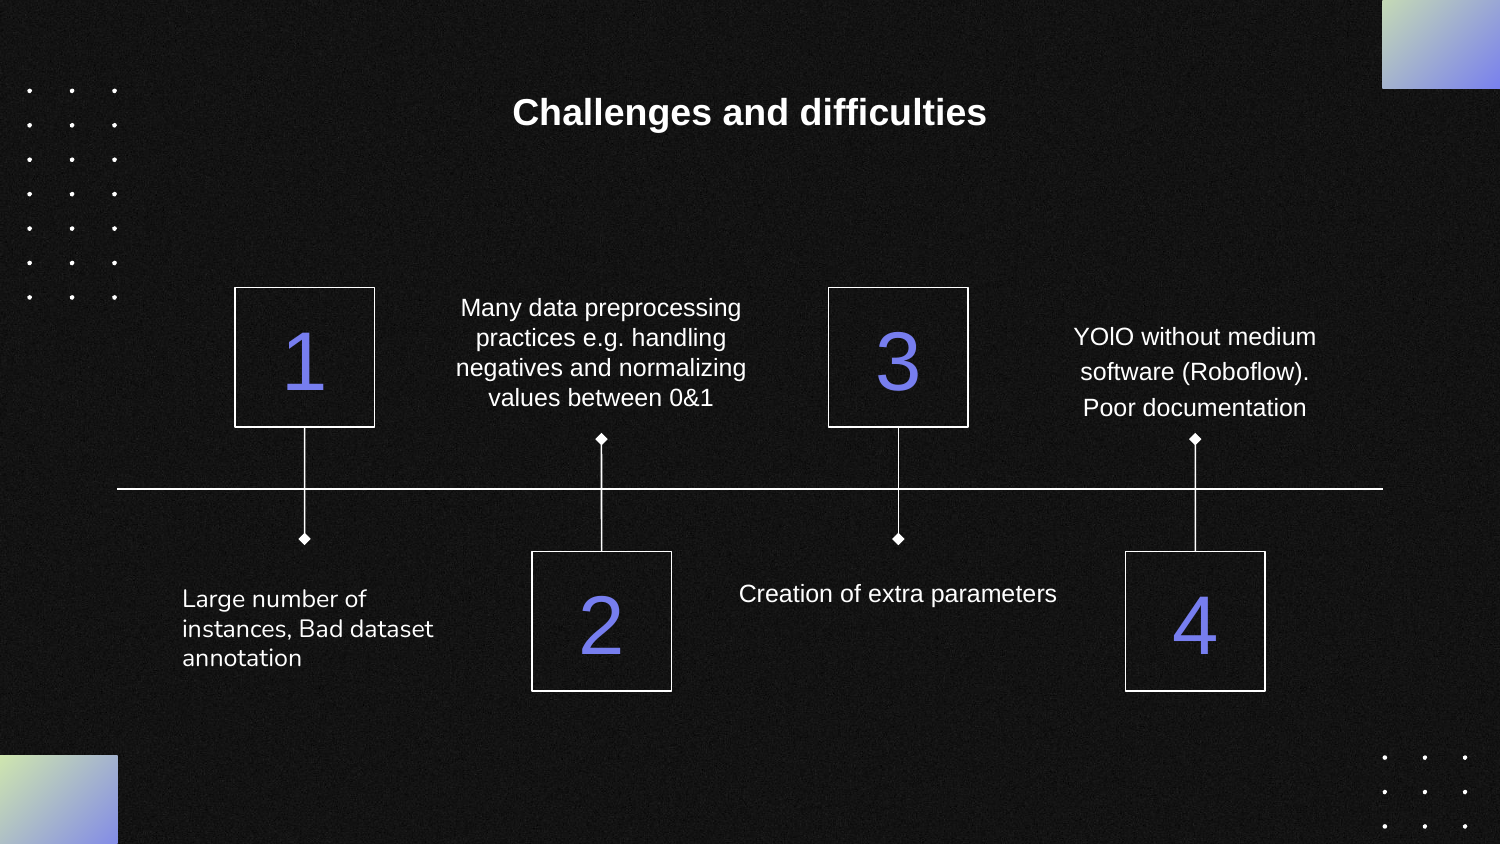

# Challenges and difficulties
1
3
YOlO without medium software (Roboflow). Poor documentation

Many data preprocessing practices e.g. handling negatives and normalizing values between 0&1

2
4
Creation of extra parameters
Large number of instances, Bad dataset annotation